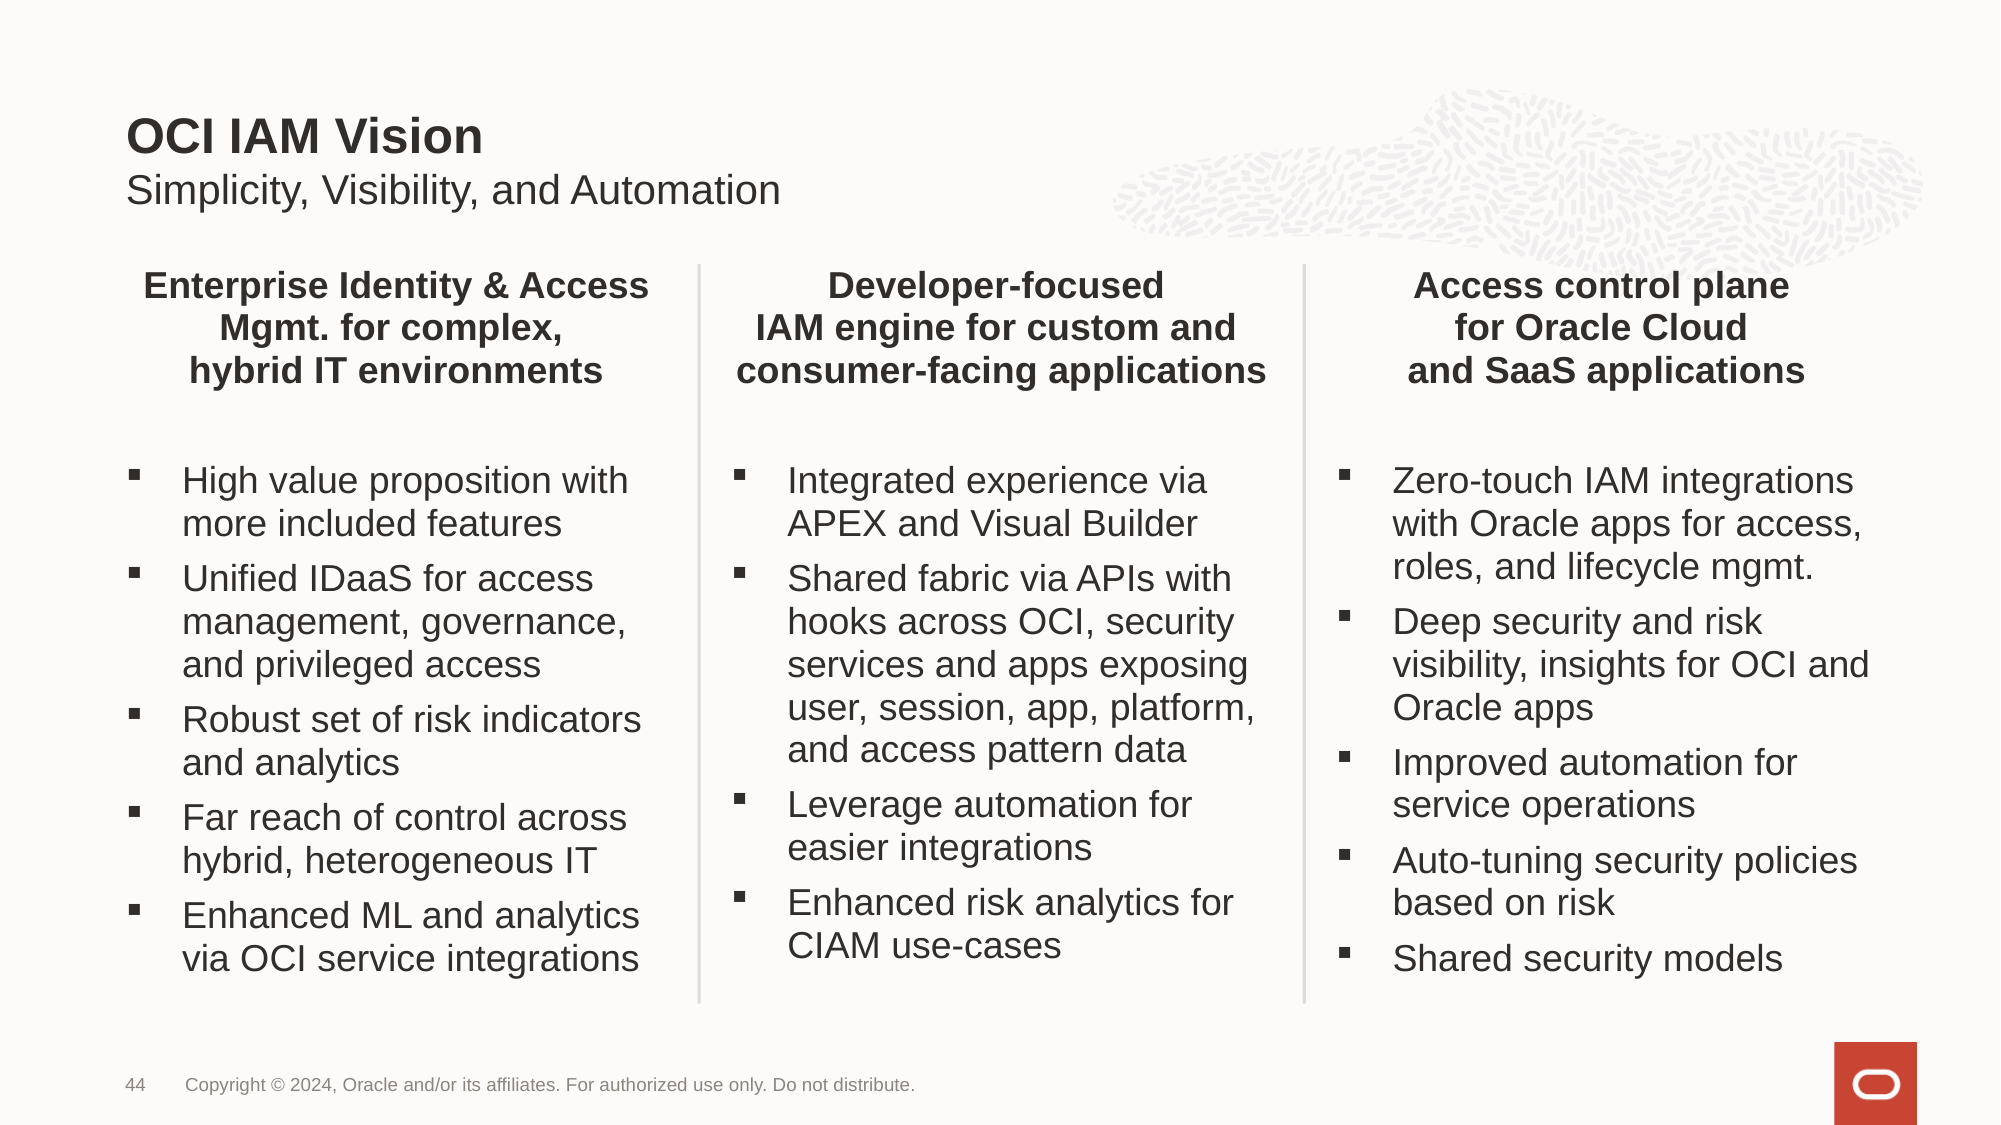

# OCI IAM Vision
Simplicity, Visibility, and Automation

Enterprise Identity & Access Mgmt. for complex,
hybrid IT environments

High value proposition with more included features
Unified IDaaS for access management, governance, and privileged access
Robust set of risk indicators and analytics
Far reach of control across hybrid, heterogeneous IT
Enhanced ML and analytics via OCI service integrations
Developer-focused
IAM engine for custom and
consumer-facing applications

Integrated experience via APEX and Visual Builder
Shared fabric via APIs with hooks across OCI, security services and apps exposing user, session, app, platform, and access pattern data
Leverage automation for easier integrations
Enhanced risk analytics for CIAM use-cases
Access control plane
for Oracle Cloud
and SaaS applications

Zero-touch IAM integrations with Oracle apps for access, roles, and lifecycle mgmt.
Deep security and risk visibility, insights for OCI and Oracle apps
Improved automation for service operations
Auto-tuning security policies based on risk
Shared security models
44
Copyright © 2024, Oracle and/or its affiliates. For authorized use only. Do not distribute.